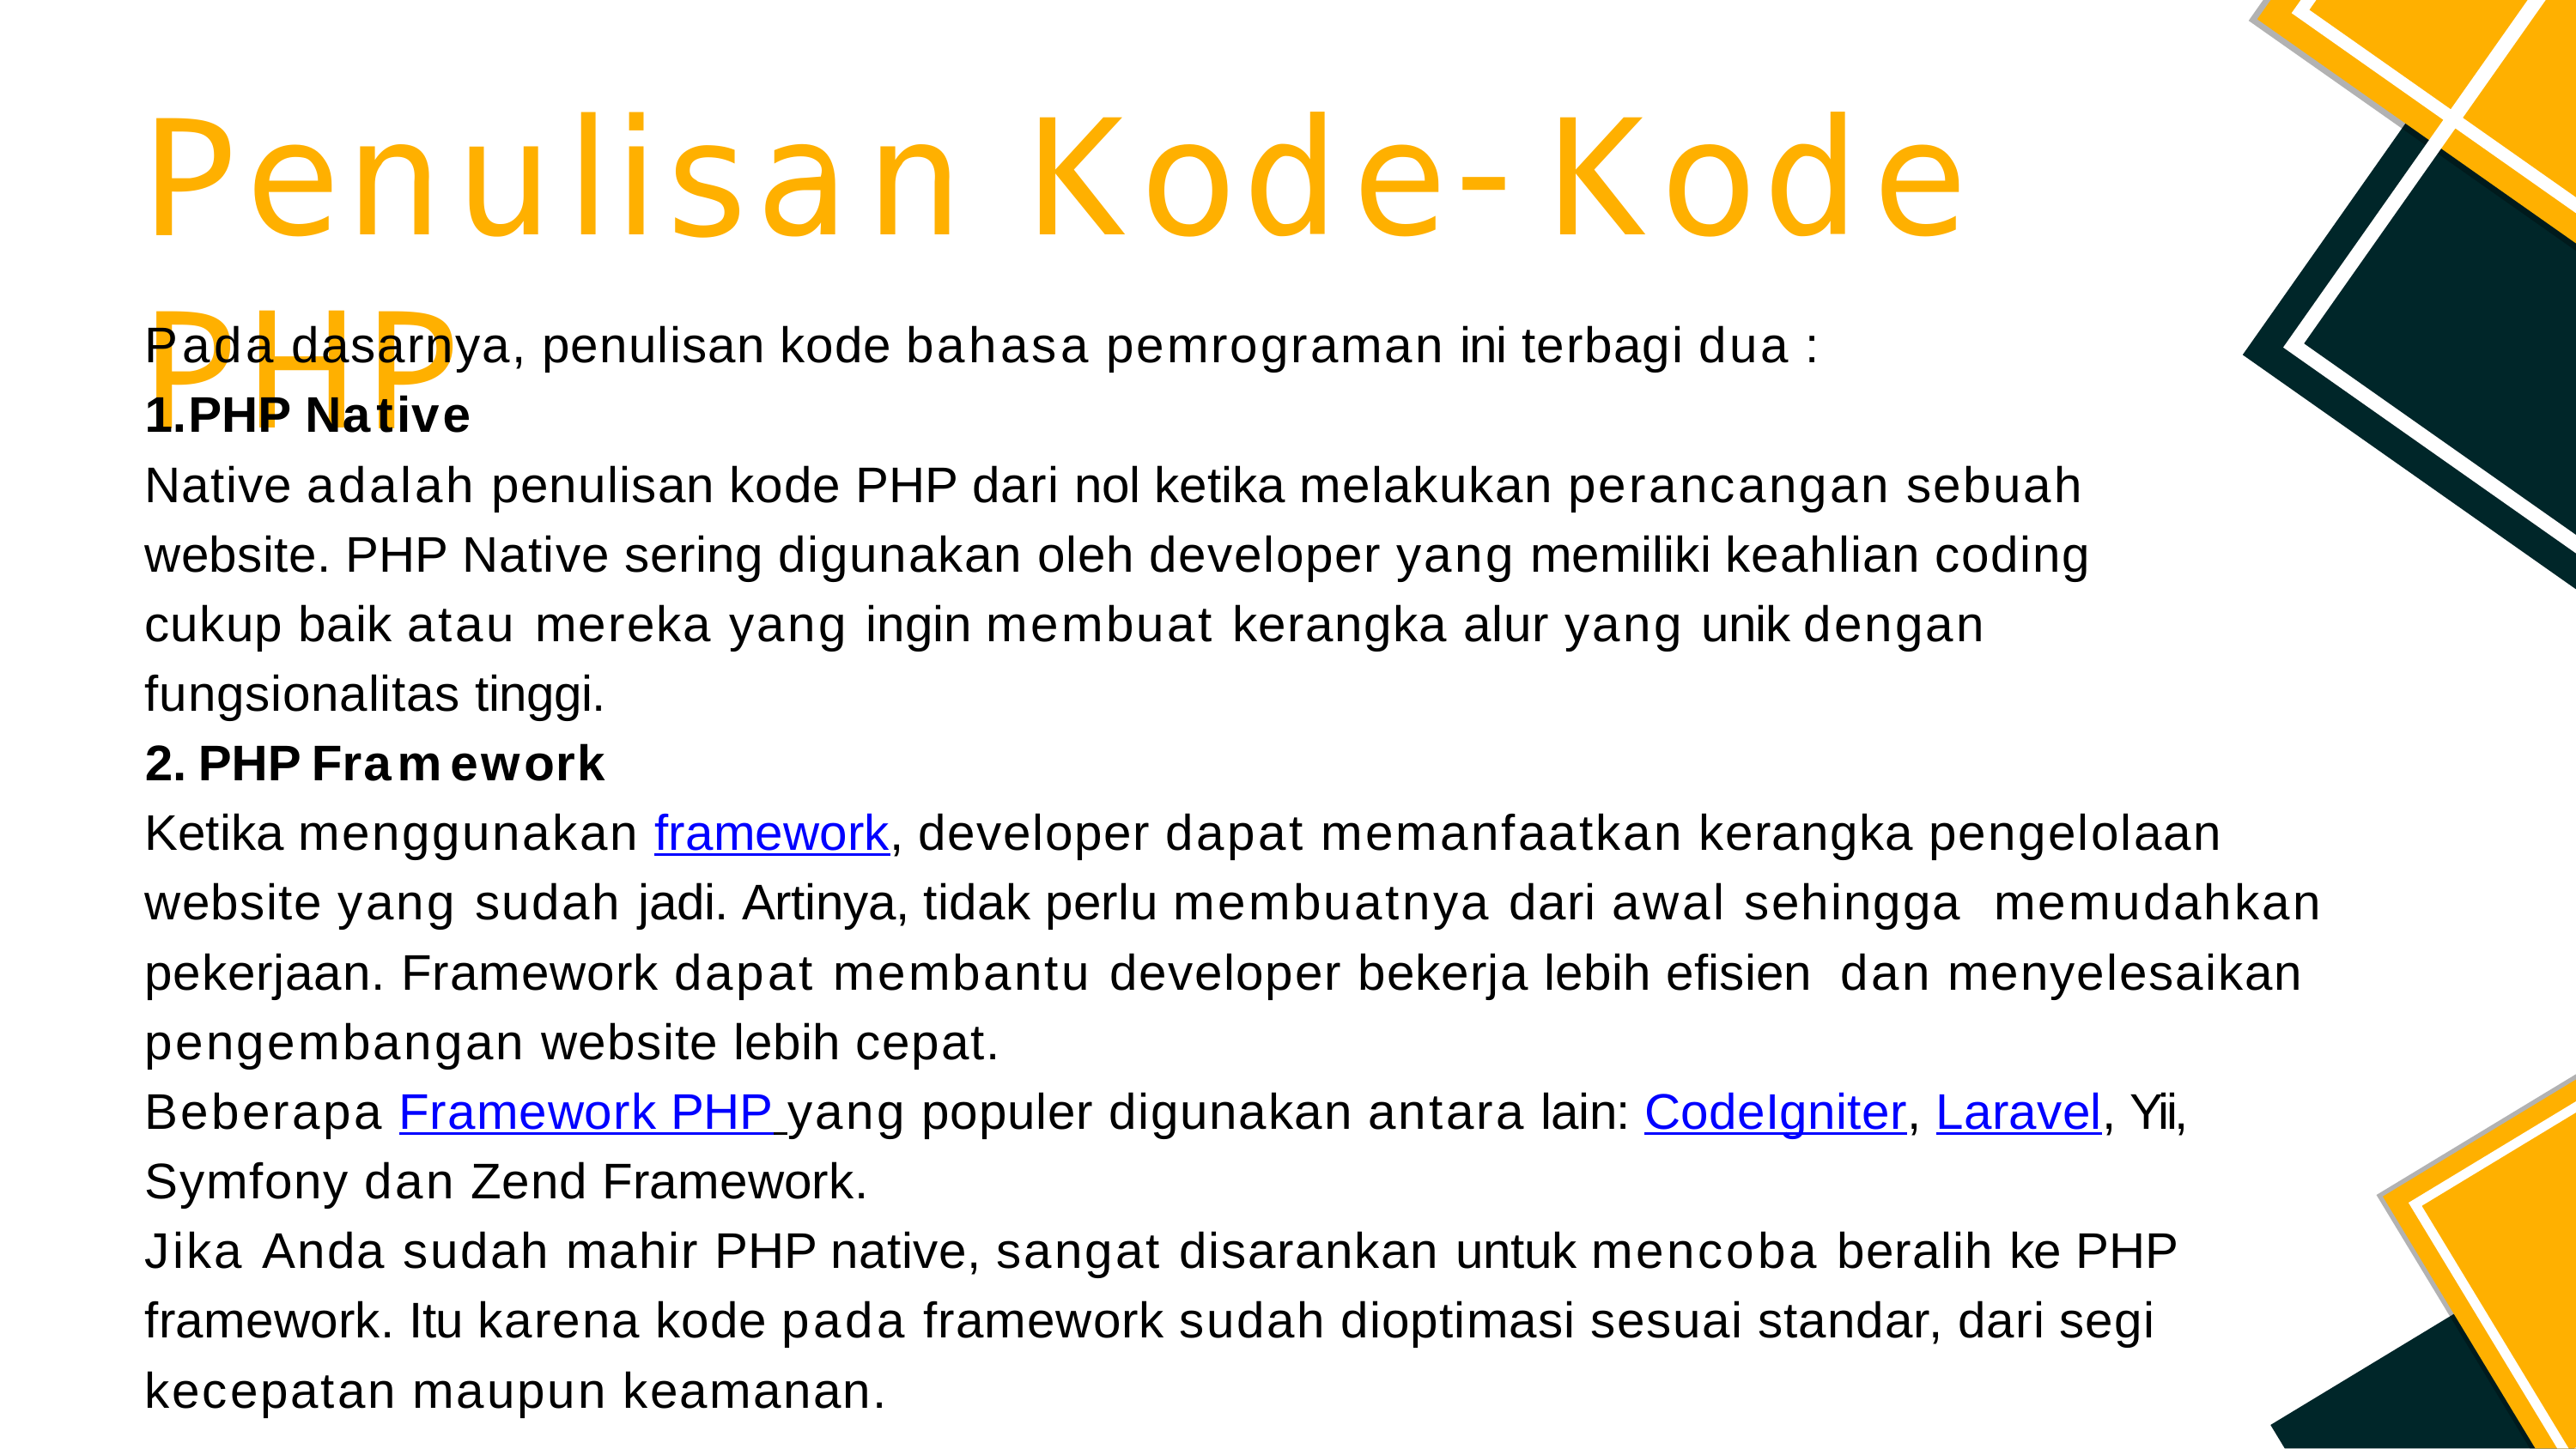

# Penulisan Kode-Kode PHP
Pada dasarnya, penulisan kode bahasa pemrograman ini terbagi dua :
PHP Native
Native adalah penulisan kode PHP dari nol ketika melakukan perancangan sebuah  website. PHP Native sering digunakan oleh developer yang memiliki keahlian coding  cukup baik atau mereka yang ingin membuat kerangka alur yang unik dengan  fungsionalitas tinggi.
PHP Framework
Ketika menggunakan framework, developer dapat memanfaatkan kerangka pengelolaan  website yang sudah jadi. Artinya, tidak perlu membuatnya dari awal sehingga  memudahkan pekerjaan. Framework dapat membantu developer bekerja lebih efisien  dan menyelesaikan pengembangan website lebih cepat.
Beberapa Framework PHP yang populer digunakan antara lain: CodeIgniter, Laravel, Yii,  Symfony dan Zend Framework.
Jika Anda sudah mahir PHP native, sangat disarankan untuk mencoba beralih ke PHP  framework. Itu karena kode pada framework sudah dioptimasi sesuai standar, dari segi  kecepatan maupun keamanan.